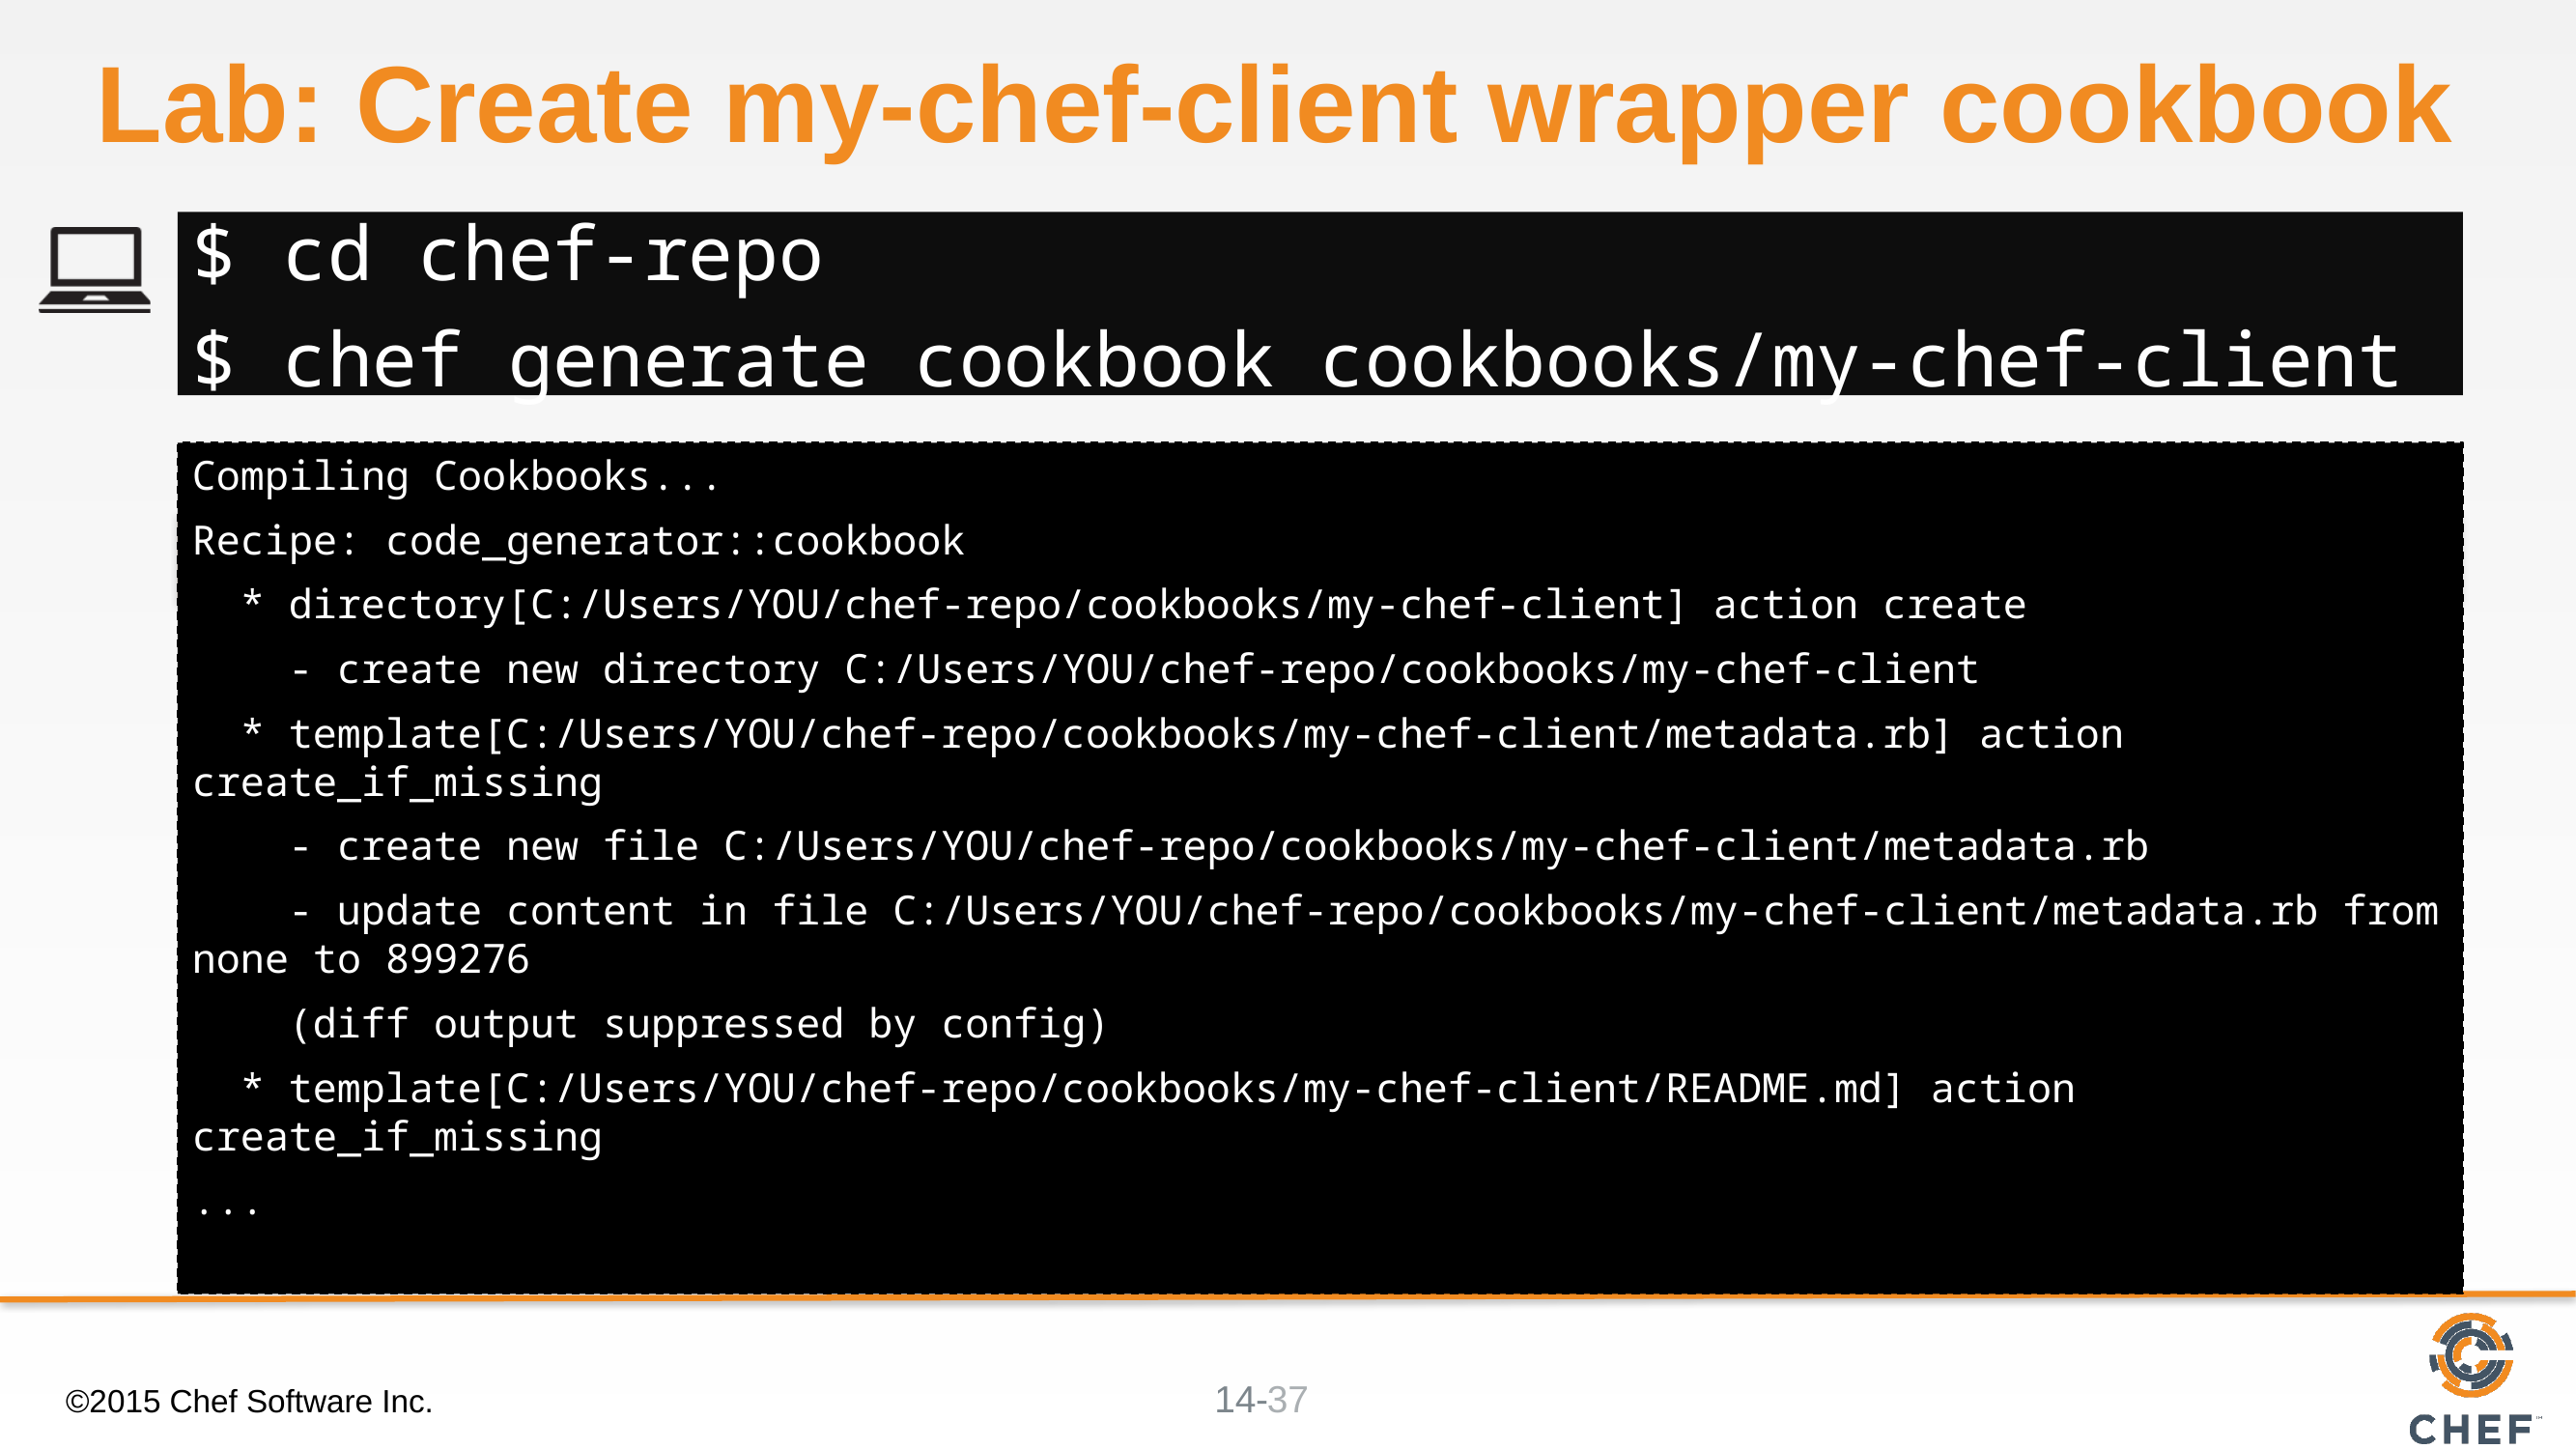

# Lab: Create my-chef-client wrapper cookbook
$ cd chef-repo
$ chef generate cookbook cookbooks/my-chef-client
Compiling Cookbooks...
Recipe: code_generator::cookbook
  * directory[C:/Users/YOU/chef-repo/cookbooks/my-chef-client] action create
    - create new directory C:/Users/YOU/chef-repo/cookbooks/my-chef-client
  * template[C:/Users/YOU/chef-repo/cookbooks/my-chef-client/metadata.rb] action create_if_missing
    - create new file C:/Users/YOU/chef-repo/cookbooks/my-chef-client/metadata.rb
    - update content in file C:/Users/YOU/chef-repo/cookbooks/my-chef-client/metadata.rb from none to 899276
    (diff output suppressed by config)
  * template[C:/Users/YOU/chef-repo/cookbooks/my-chef-client/README.md] action create_if_missing
...
©2015 Chef Software Inc.
37